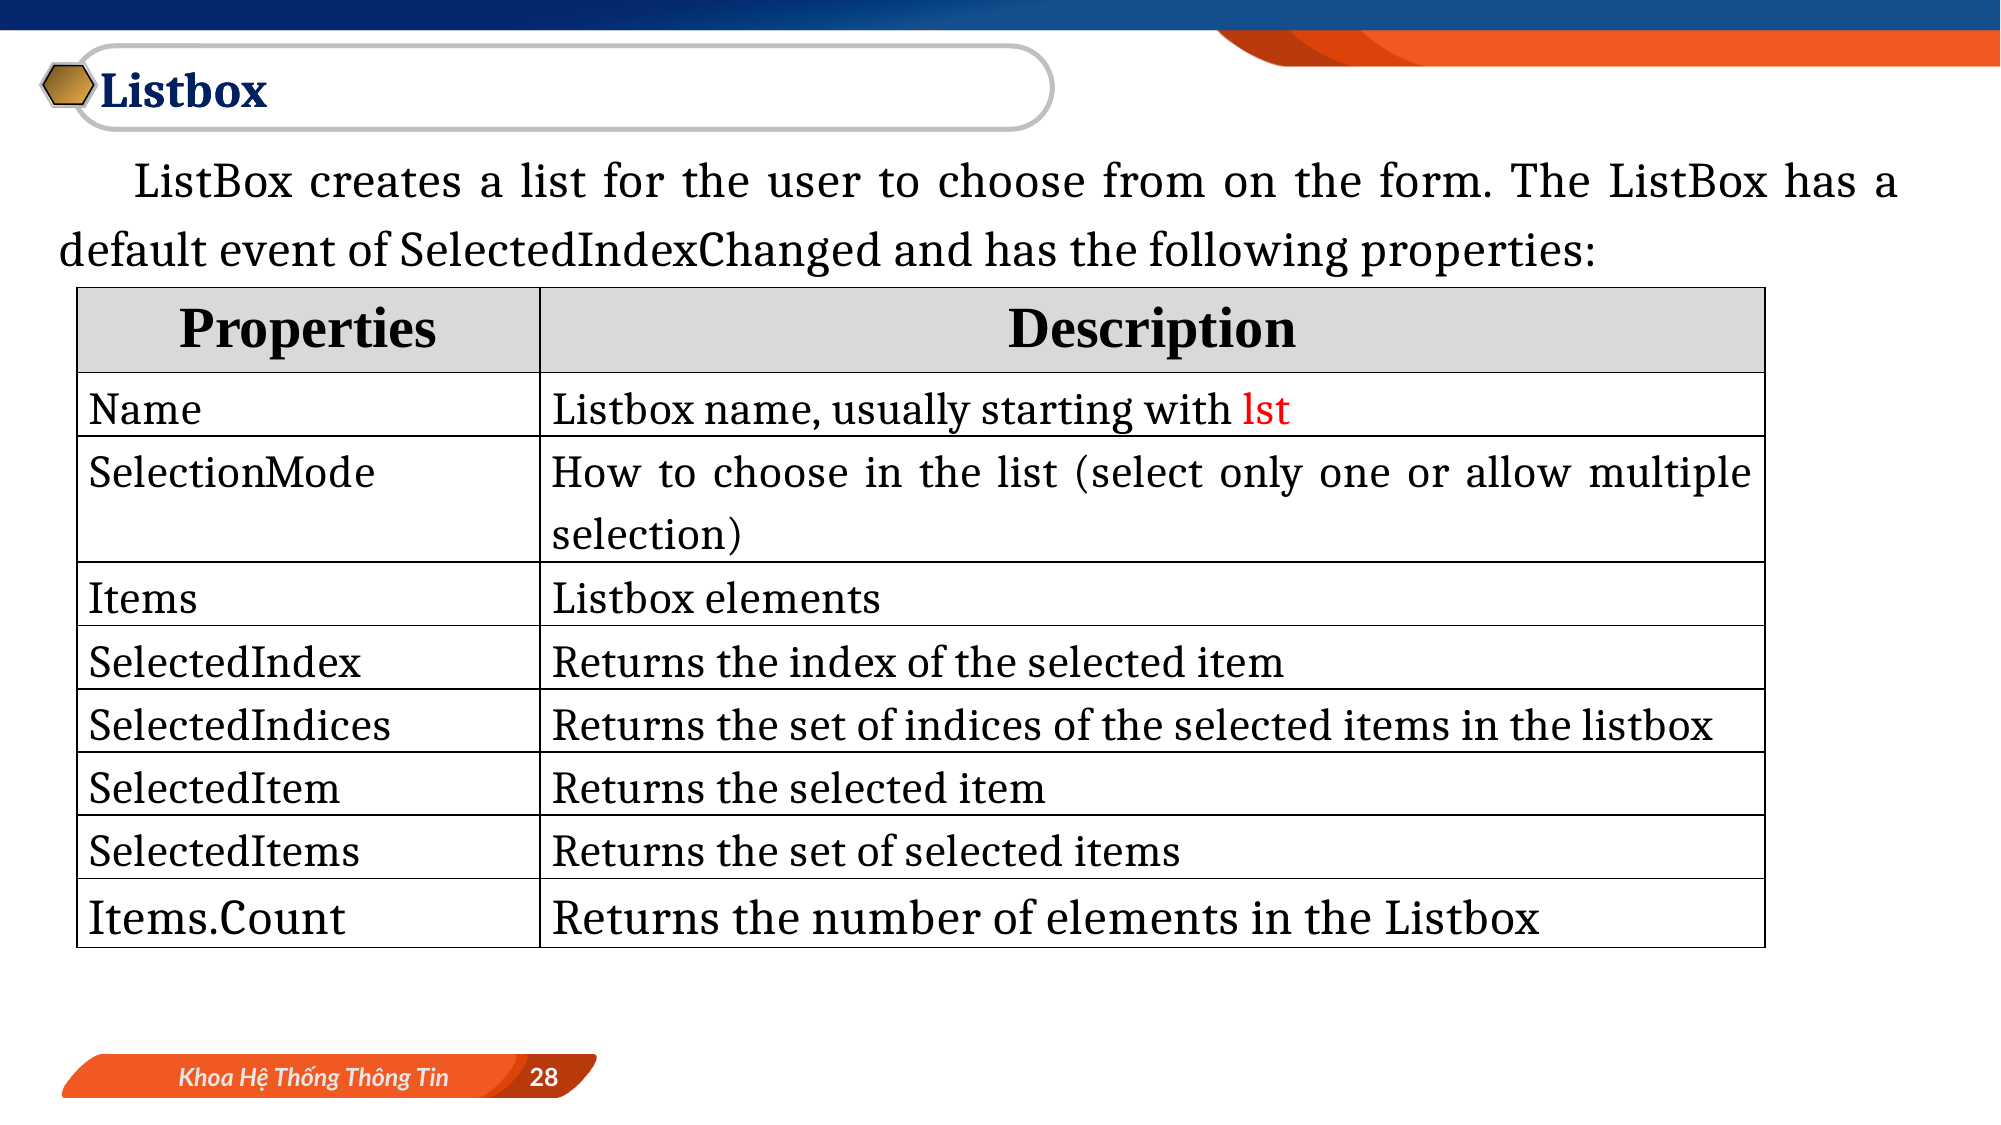

Listbox

Listbox

ListBox creates a list for the user to choose from on the form. The ListBox has a default event of SelectedIndexChanged and has the following properties:
| Properties | Description |
| --- | --- |
| Name | Listbox name, usually starting with lst |
| SelectionMode | How to choose in the list (select only one or allow multiple selection) |
| Items | Listbox elements |
| SelectedIndex | Returns the index of the selected item |
| SelectedIndices | Returns the set of indices of the selected items in the listbox |
| SelectedItem | Returns the selected item |
| SelectedItems | Returns the set of selected items |
| Items.Count | Returns the number of elements in the Listbox |
28
Khoa Hệ Thống Thông Tin